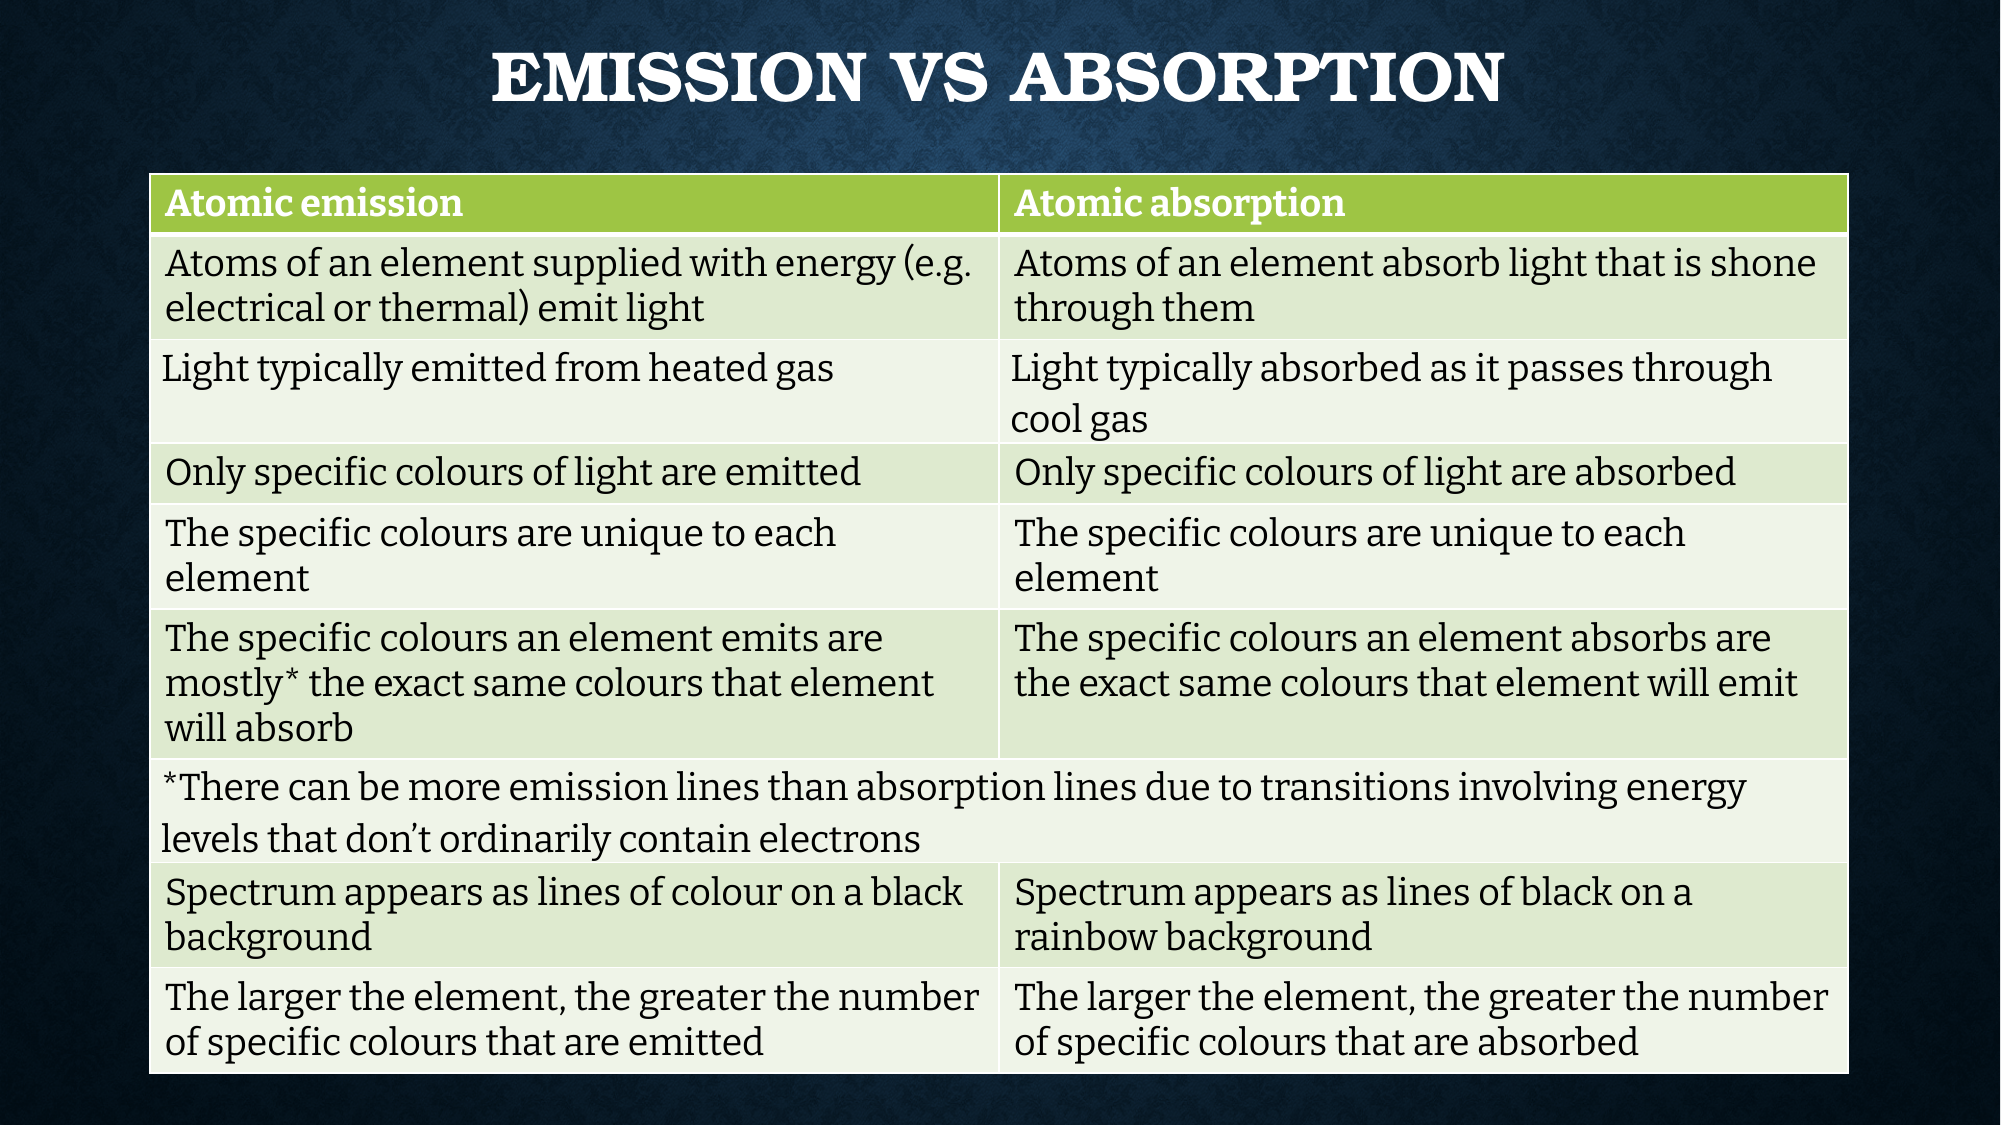

# Emission vs absorption
| Atomic emission | Atomic absorption |
| --- | --- |
| Atoms of an element supplied with energy (e.g. electrical or thermal) emit light | Atoms of an element absorb light that is shone through them |
| Light typically emitted from heated gas | Light typically absorbed as it passes through cool gas |
| Only specific colours of light are emitted | Only specific colours of light are absorbed |
| The specific colours are unique to each element | The specific colours are unique to each element |
| The specific colours an element emits are mostly\* the exact same colours that element will absorb | The specific colours an element absorbs are the exact same colours that element will emit |
| \*There can be more emission lines than absorption lines due to transitions involving energy levels that don’t ordinarily contain electrons |  |
| Spectrum appears as lines of colour on a black background | Spectrum appears as lines of black on a rainbow background |
| The larger the element, the greater the number of specific colours that are emitted | The larger the element, the greater the number of specific colours that are absorbed |